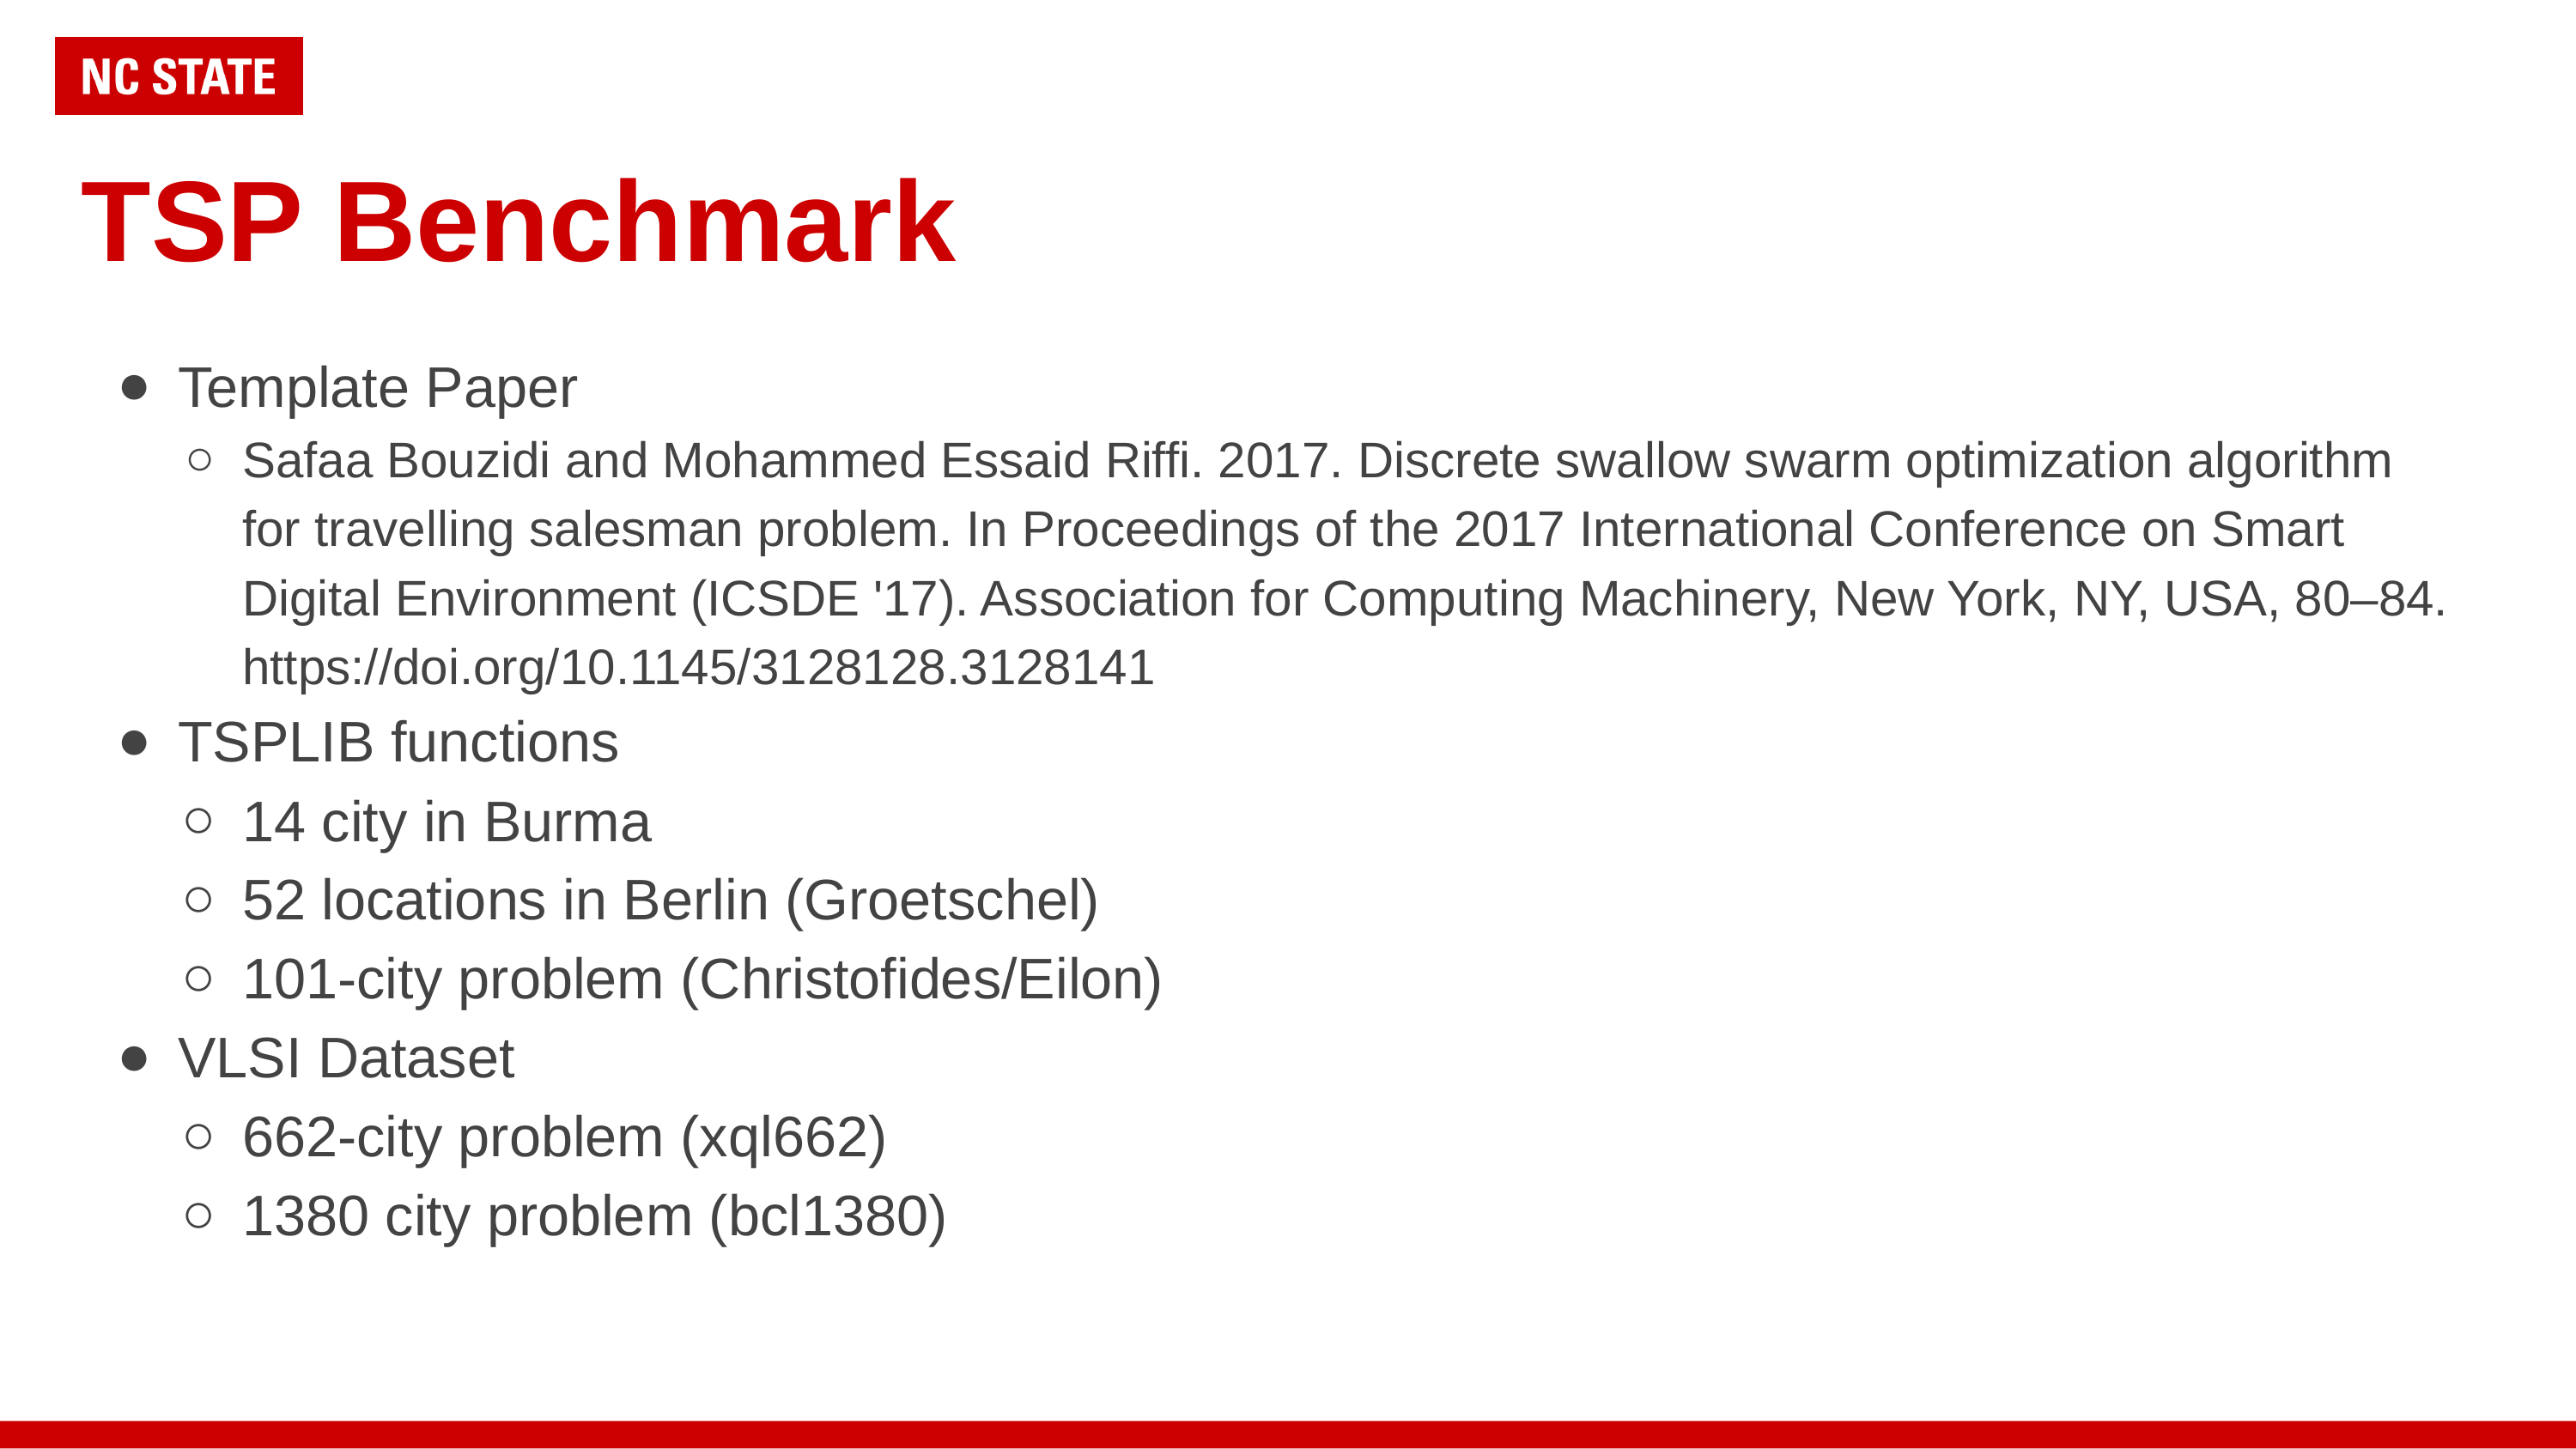

# TSP Benchmark
Template Paper
Safaa Bouzidi and Mohammed Essaid Riffi. 2017. Discrete swallow swarm optimization algorithm for travelling salesman problem. In Proceedings of the 2017 International Conference on Smart Digital Environment (ICSDE '17). Association for Computing Machinery, New York, NY, USA, 80–84. https://doi.org/10.1145/3128128.3128141
TSPLIB functions
14 city in Burma
52 locations in Berlin (Groetschel)
101-city problem (Christofides/Eilon)
VLSI Dataset
662-city problem (xql662)
1380 city problem (bcl1380)